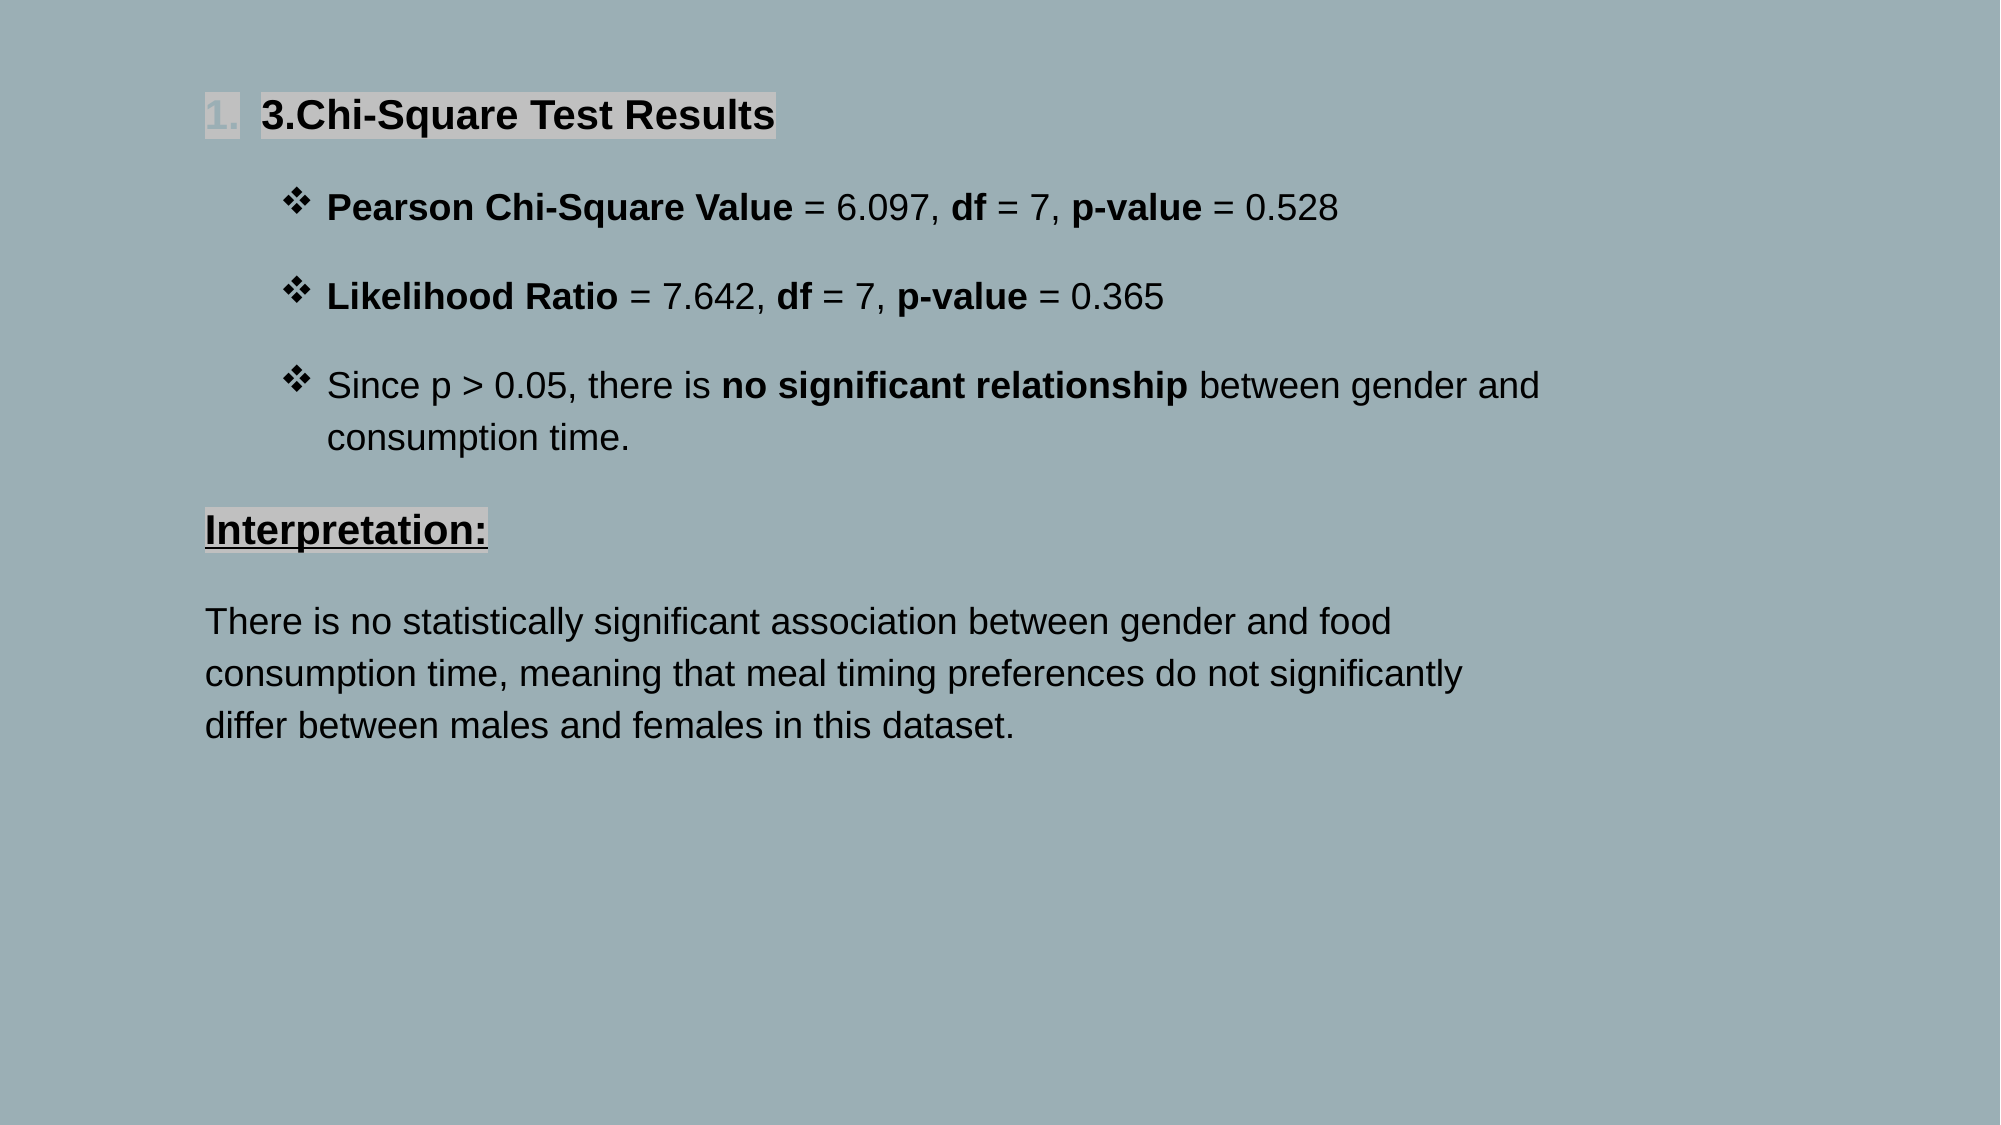

3.Chi-Square Test Results
Pearson Chi-Square Value = 6.097, df = 7, p-value = 0.528
Likelihood Ratio = 7.642, df = 7, p-value = 0.365
Since p > 0.05, there is no significant relationship between gender and consumption time.
Interpretation:
There is no statistically significant association between gender and food consumption time, meaning that meal timing preferences do not significantly differ between males and females in this dataset.